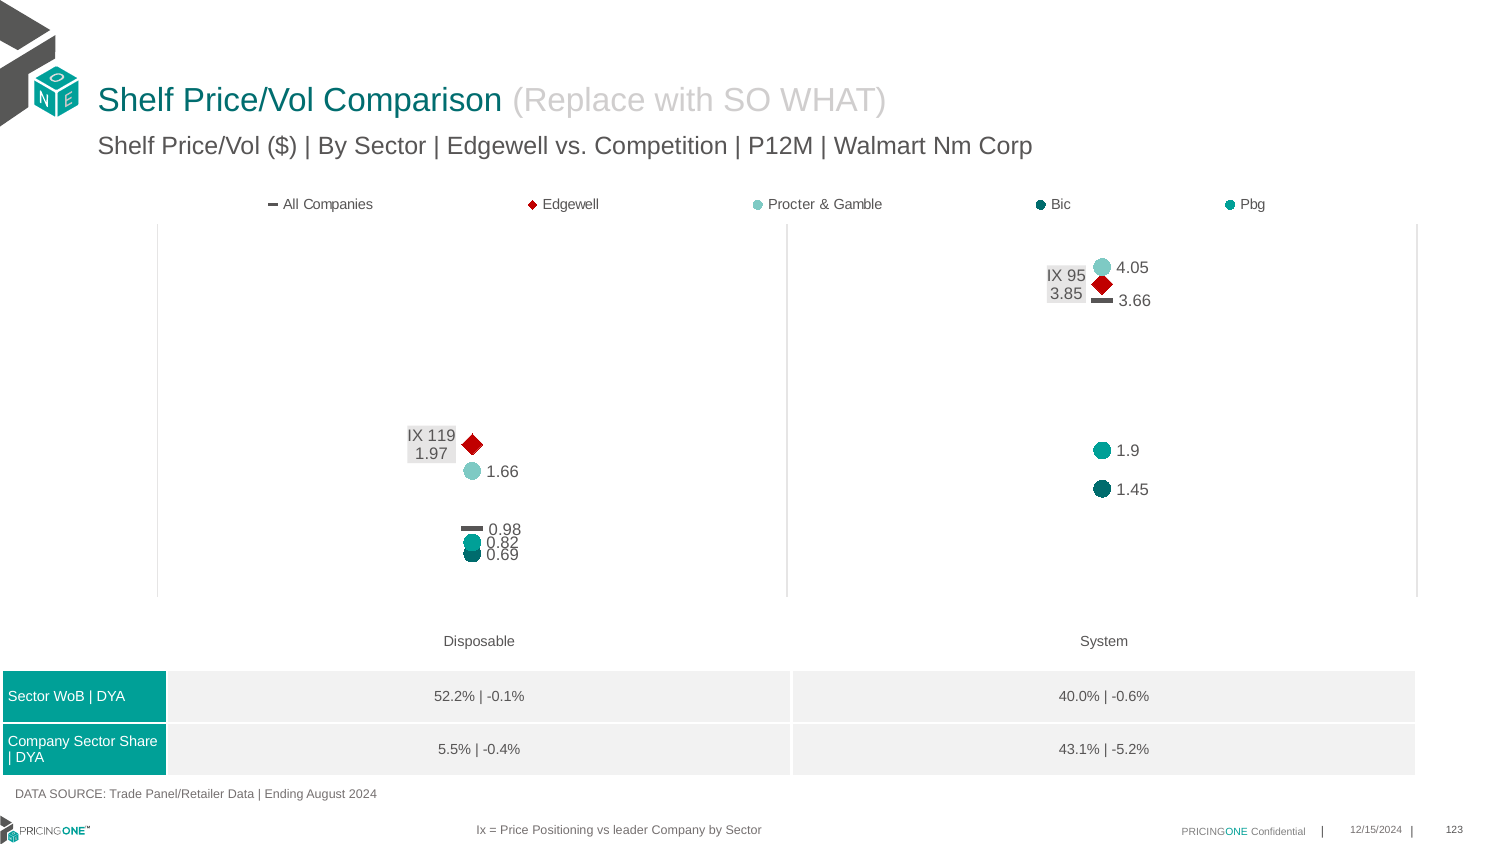

# Shelf Price/Vol Comparison (Replace with SO WHAT)
Shelf Price/Vol ($) | By Sector | Edgewell vs. Competition | P12M | Walmart Nm Corp

### Chart

| Category | All Companies | Edgewell | Procter & Gamble | Bic | Pbg |
|---|---|---|---|---|---|
| IX 119 | 0.98 | 1.97 | 1.66 | 0.69 | 0.82 |
| IX 95 | 3.66 | 3.85 | 4.05 | 1.45 | 1.9 |
|  | Disposable | System |
| --- | --- | --- |
| Sector WoB | DYA | 52.2% | -0.1% | 40.0% | -0.6% |
| Company Sector Share | DYA | 5.5% | -0.4% | 43.1% | -5.2% |
DATA SOURCE: Trade Panel/Retailer Data | Ending August 2024
Ix = Price Positioning vs leader Company by Sector
12/15/2024
123